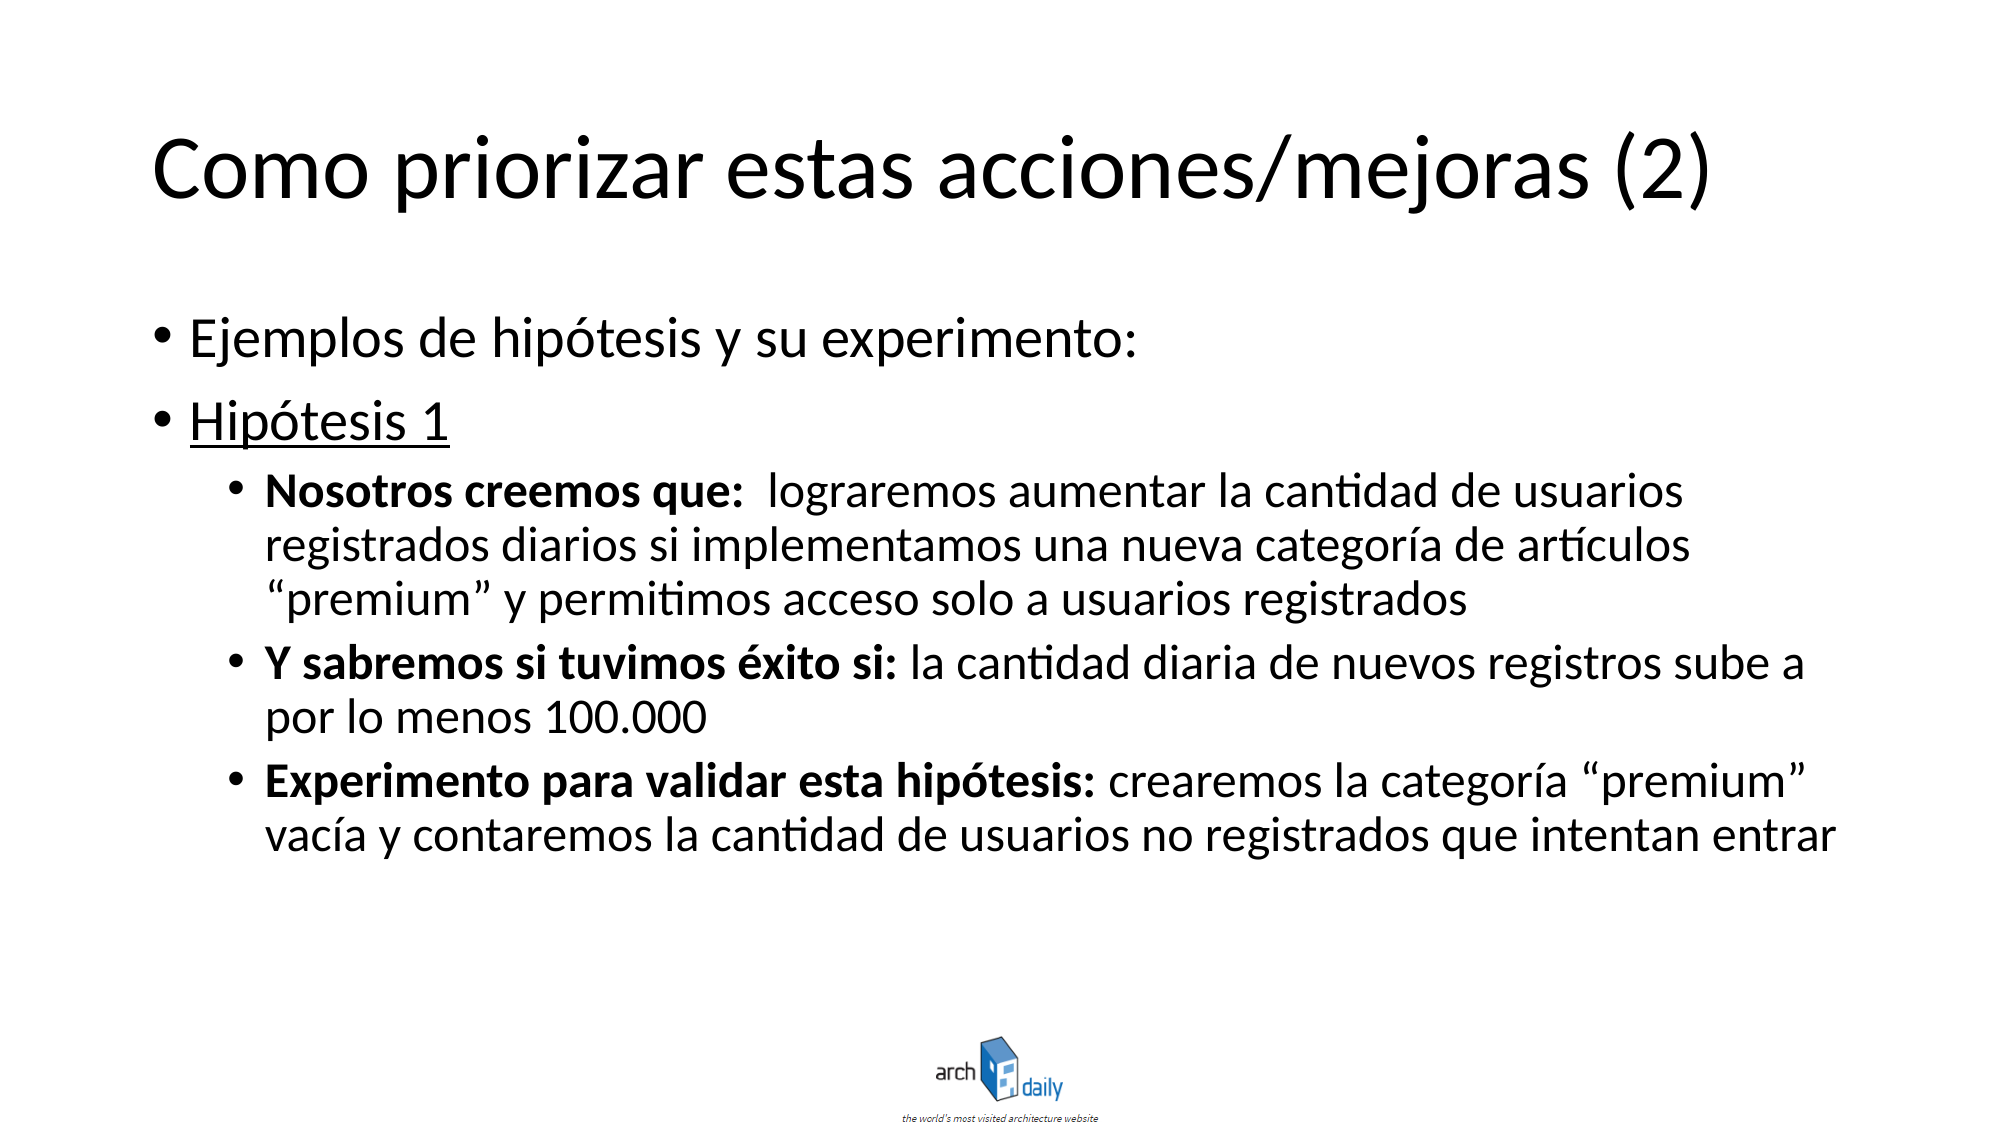

# Como priorizar estas acciones/mejoras (2)
Ejemplos de hipótesis y su experimento:
Hipótesis 1
Nosotros creemos que:  lograremos aumentar la cantidad de usuarios registrados diarios si implementamos una nueva categoría de artículos “premium” y permitimos acceso solo a usuarios registrados
Y sabremos si tuvimos éxito si: la cantidad diaria de nuevos registros sube a por lo menos 100.000
Experimento para validar esta hipótesis: crearemos la categoría “premium” vacía y contaremos la cantidad de usuarios no registrados que intentan entrar